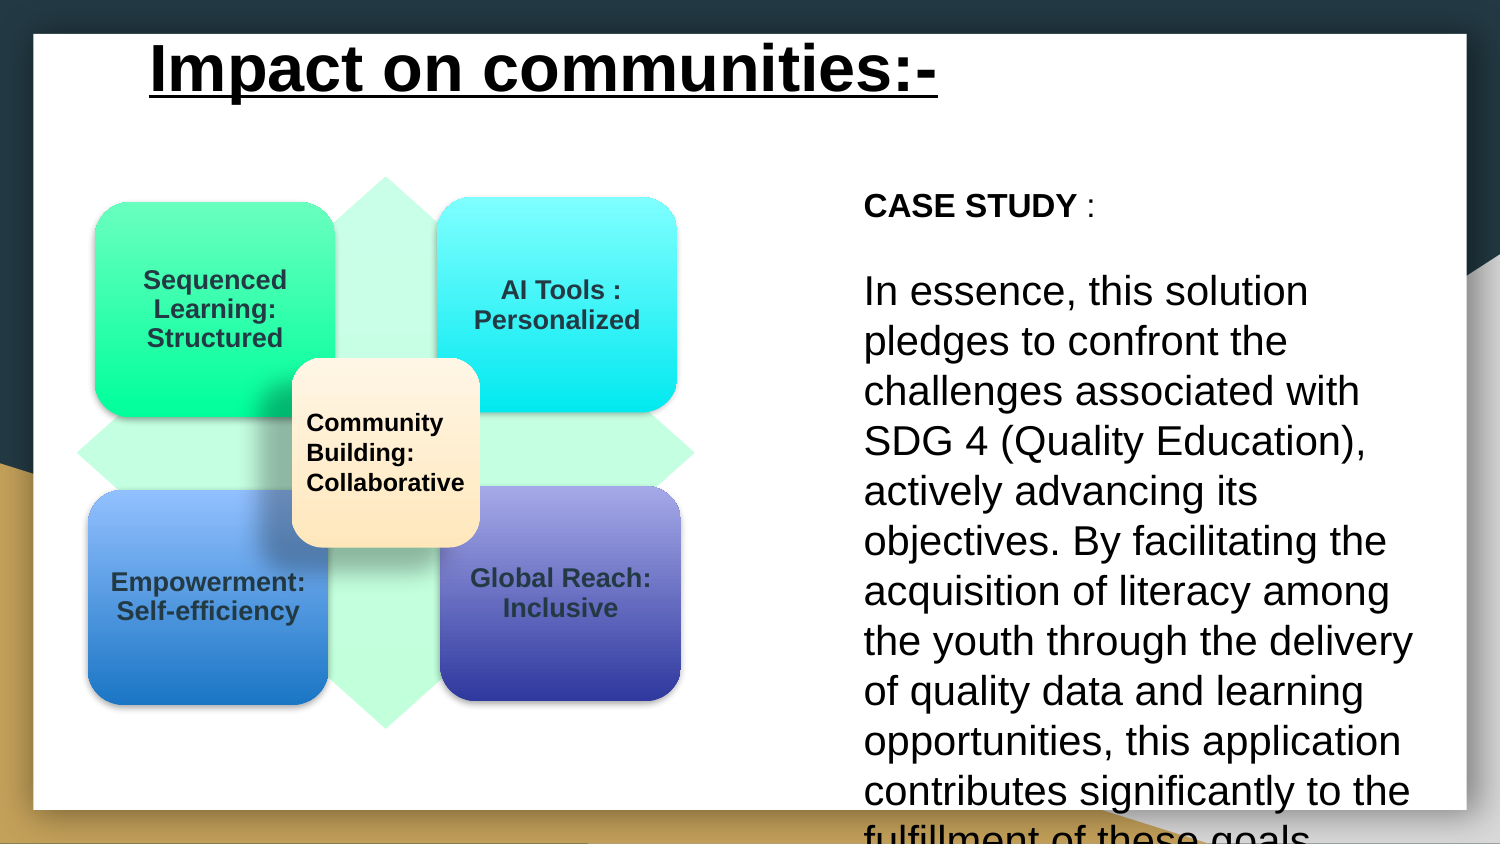

# Impact on communities:-

 AI Tools : Personalized
Sequenced Learning: Structured

Global Reach: Inclusive
Empowerment: Self-efficiency
CASE STUDY :

In essence, this solution pledges to confront the challenges associated with SDG 4 (Quality Education), actively advancing its objectives. By facilitating the acquisition of literacy among the youth through the delivery of quality data and learning opportunities, this application contributes significantly to the fulfillment of these goals.

Community Building: Collaborative